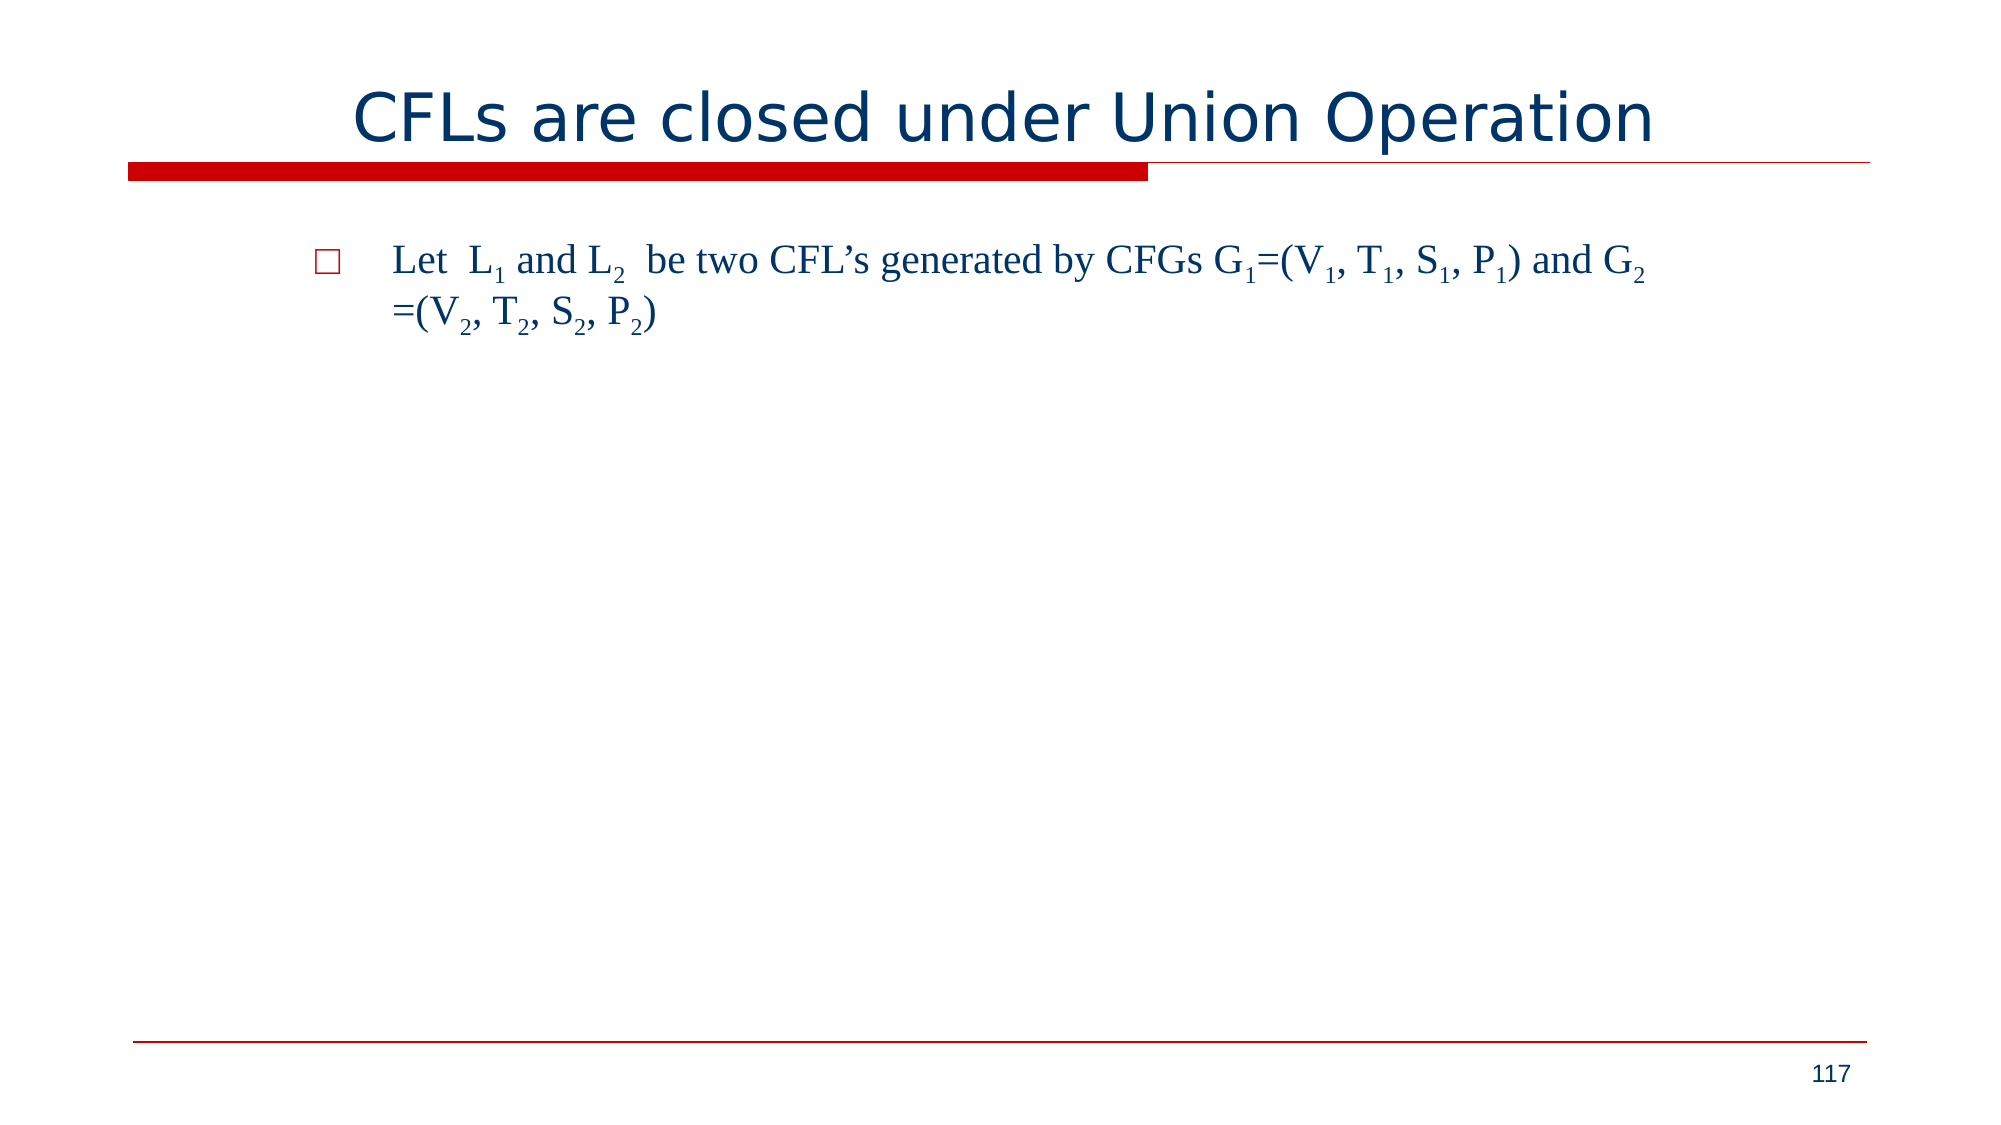

# CFLs are closed under Union Operation
Let  L1 and L2  be two CFL’s generated by CFGs G1=(V1, T1, S1, P1) and G2 =(V2, T2, S2, P2)
117